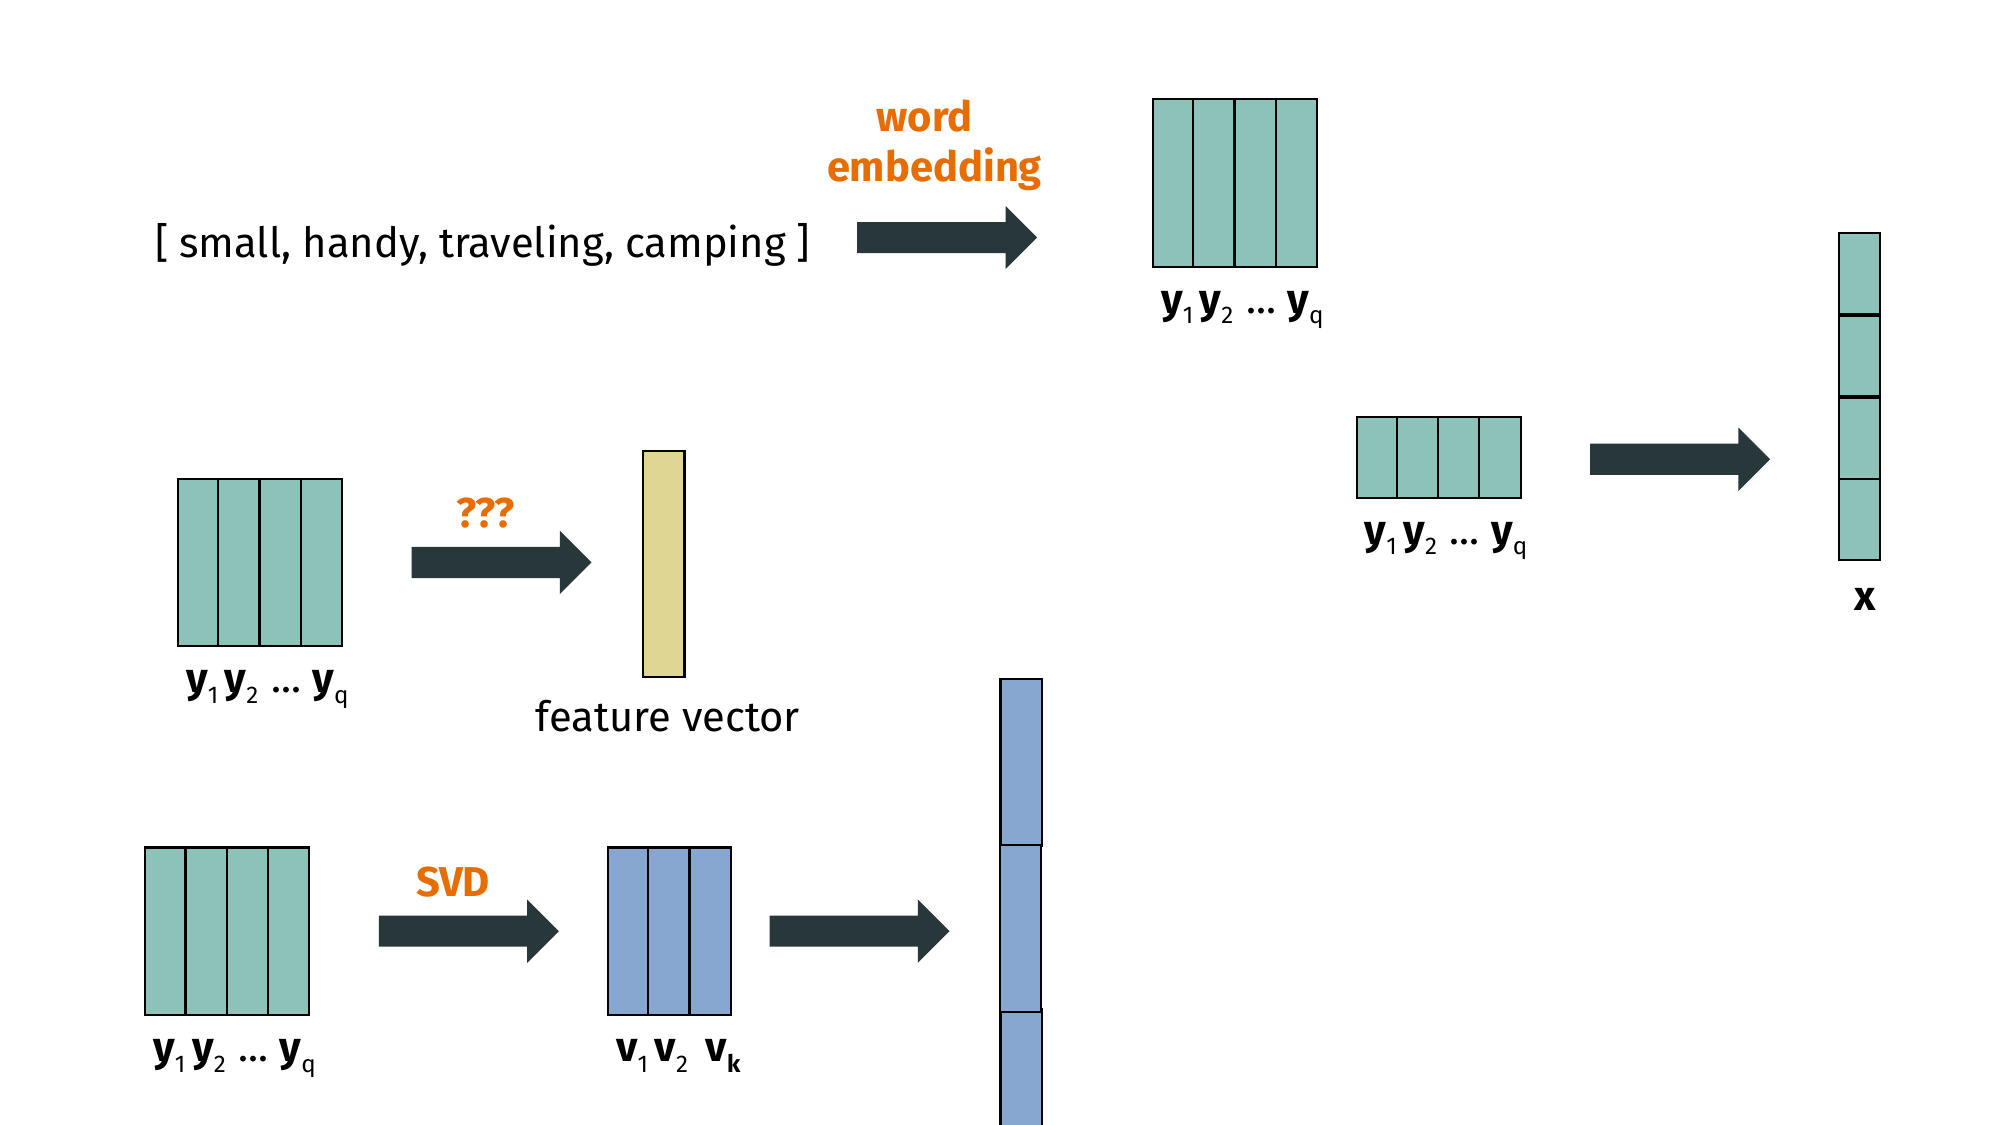

word
embedding

[ small, handy, traveling, camping ]

y1 y2  ... yq

???

y1 y2  ... yq

x
y1 y2  ... yq

feature vector

SVD

y1 y2  ... yq
v1 v2  vk
x